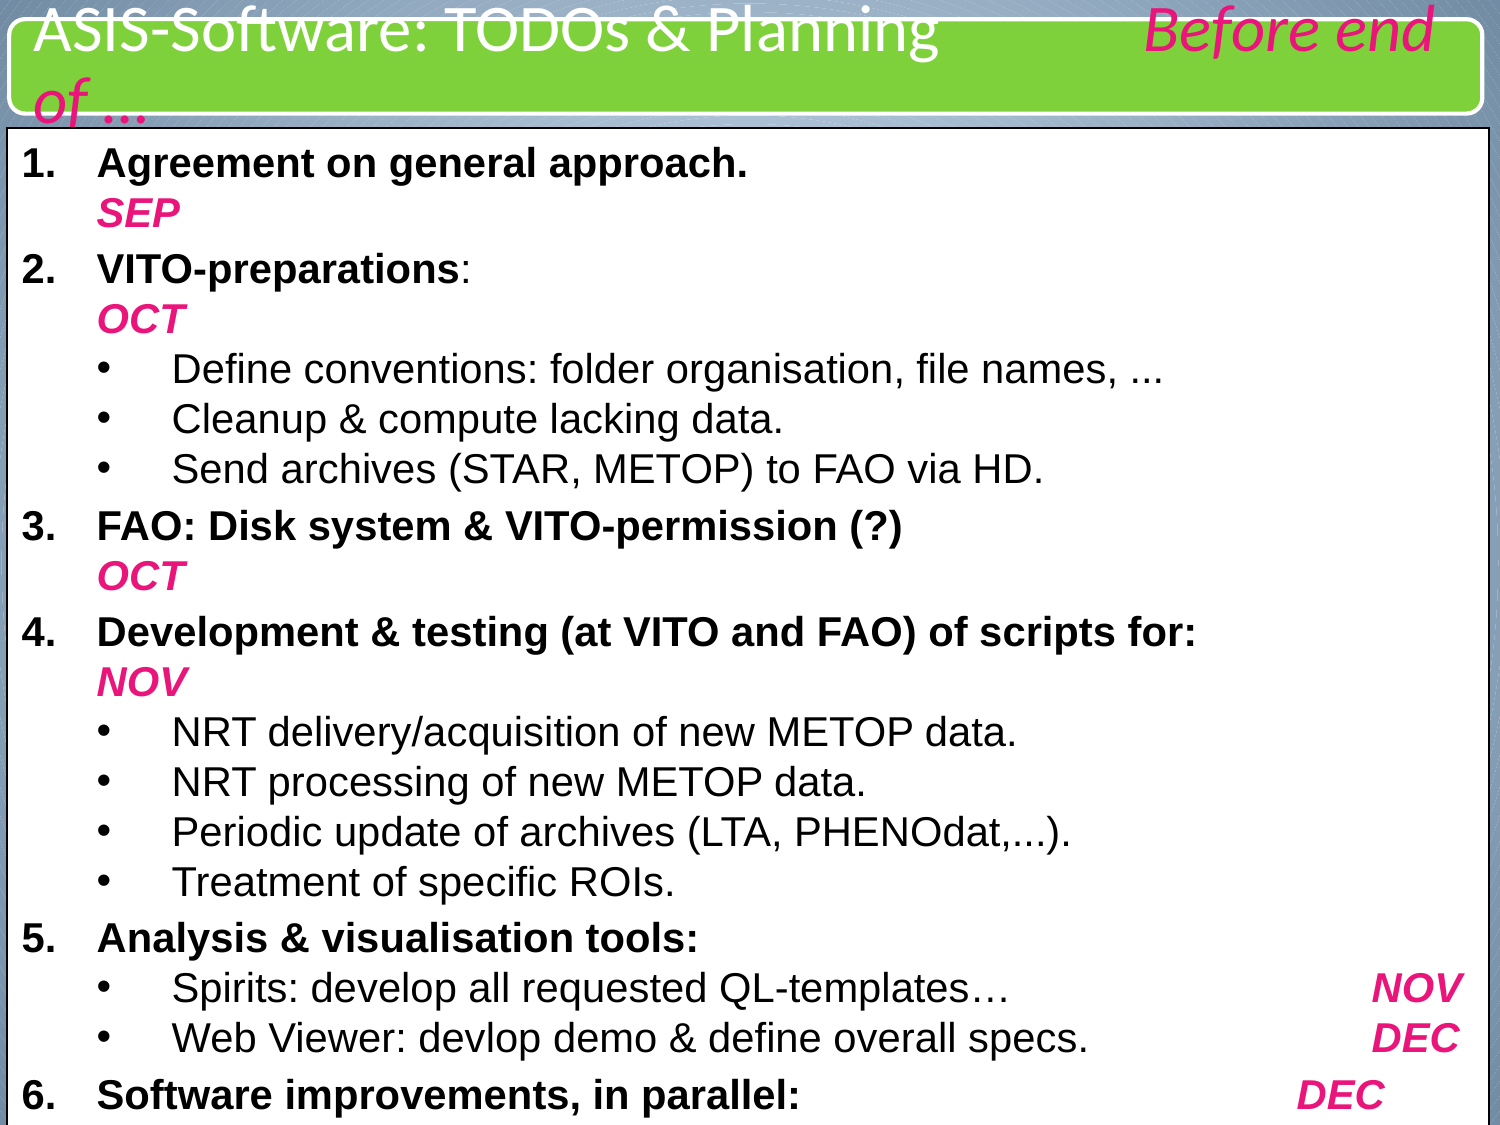

ASIS-Software: TODOs & Planning	    Before end of …
Agreement on general approach.					SEP
VITO-preparations:							OCT
Define conventions: folder organisation, file names, ...
Cleanup & compute lacking data.
Send archives (STAR, METOP) to FAO via HD.
FAO: Disk system & VITO-permission (?)		 		OCT
Development & testing (at VITO and FAO) of scripts for: 		NOV
NRT delivery/acquisition of new METOP data.
NRT processing of new METOP data.
Periodic update of archives (LTA, PHENOdat,...).
Treatment of specific ROIs.
Analysis & visualisation tools:
Spirits: develop all requested QL-templates…	 		NOV
Web Viewer: devlop demo & define overall specs. 		DEC
Software improvements, in parallel:	 			DEC
Glimpse:  Program RUM2IMG	      & Overall documentation
Spirits:	   Include all ASIS-modules  & Help functionality
Final document & Training at FAO.	 			JAN